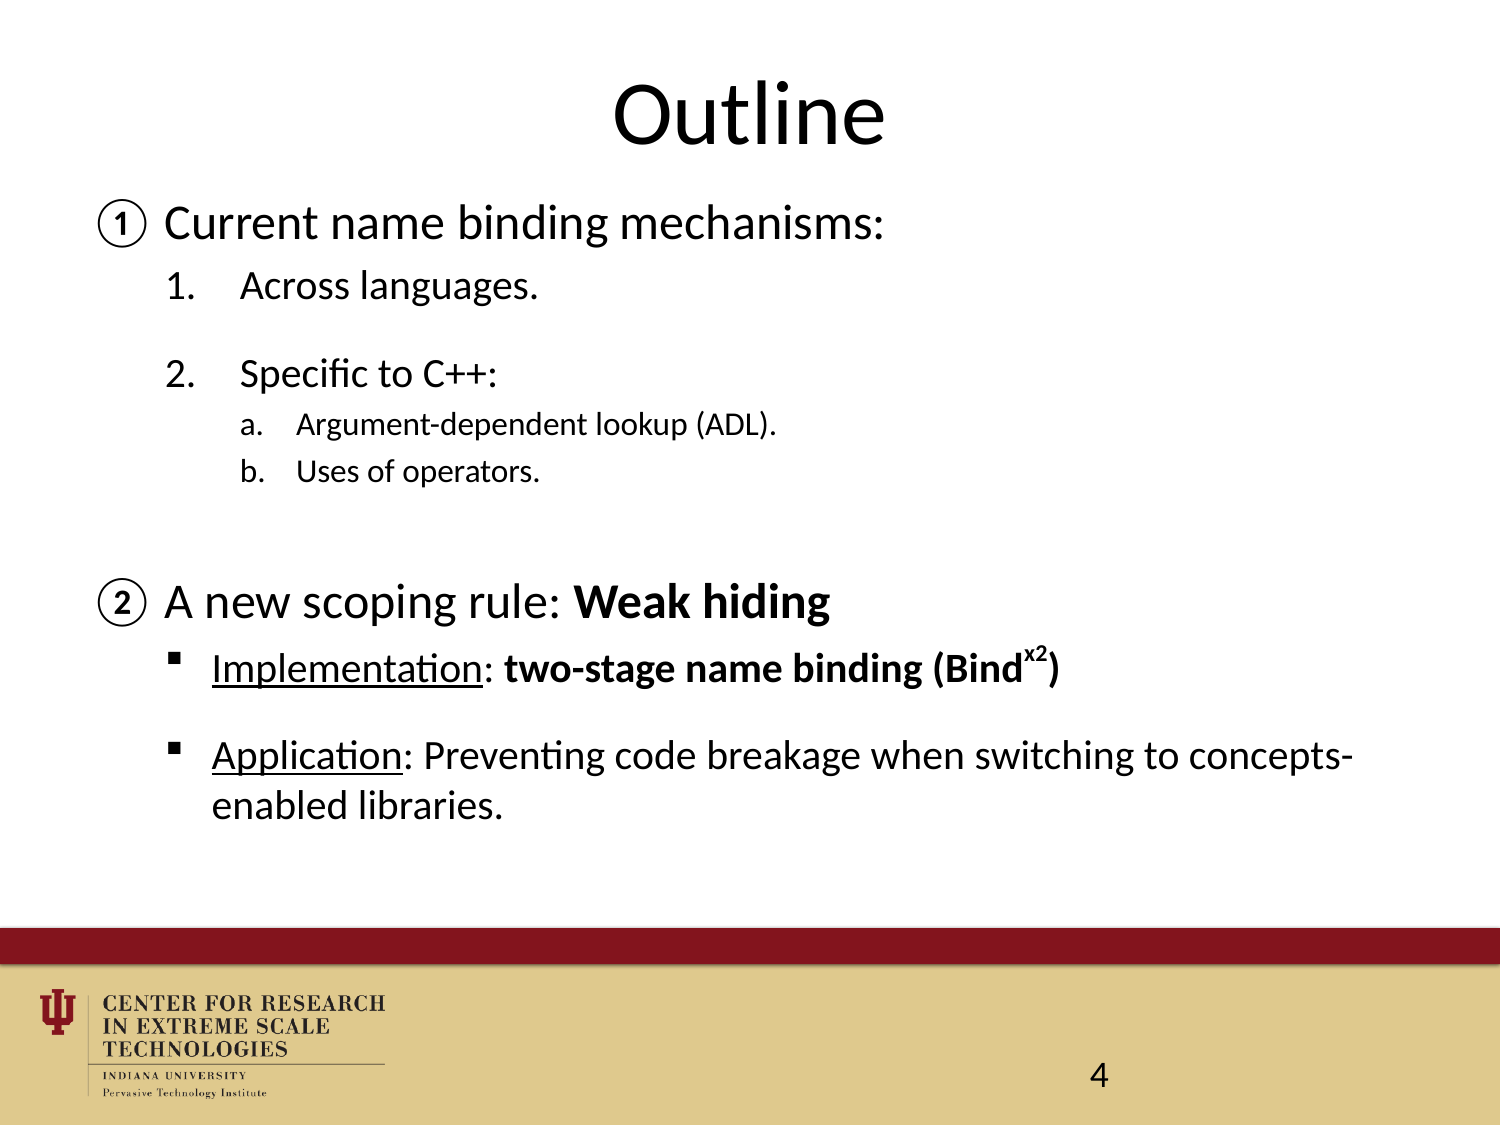

# Outline
Current name binding mechanisms:
Across languages.

Specific to C++:
Argument-dependent lookup (ADL).
Uses of operators.

A new scoping rule: Weak hiding
Implementation: two-stage name binding (Bindx2)

Application: Preventing code breakage when switching to concepts-enabled libraries.
4